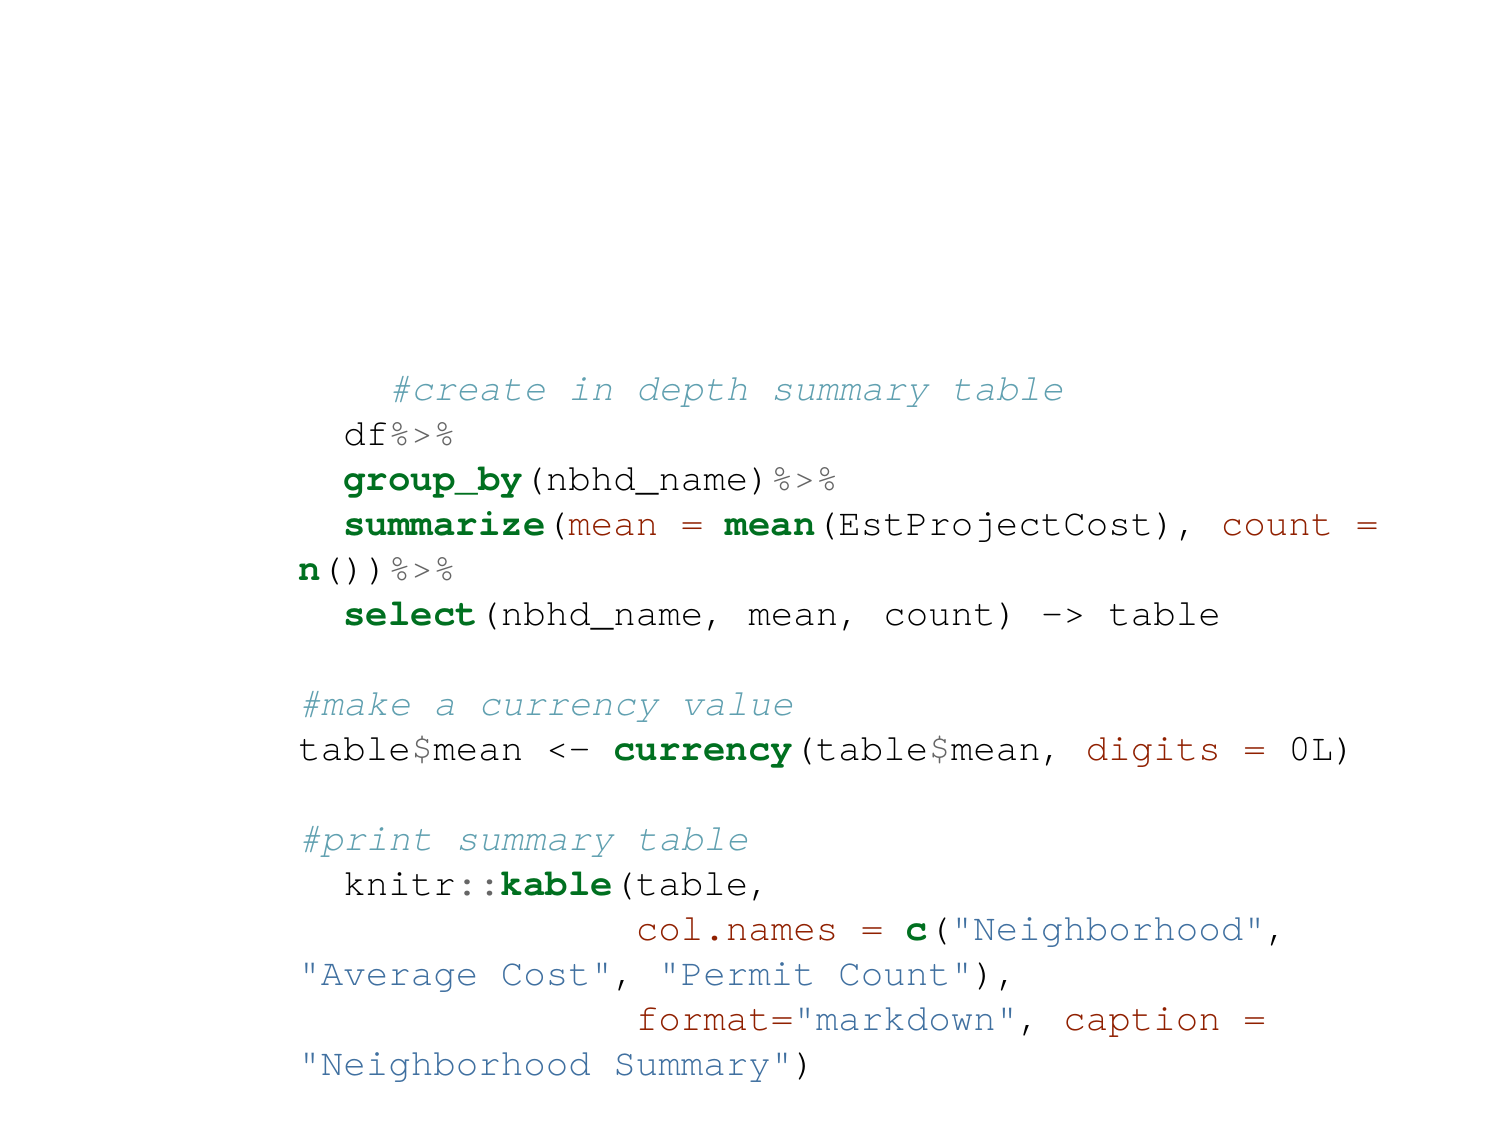

#create in depth summary table
  df%>%
  group_by(nbhd_name)%>%
  summarize(mean = mean(EstProjectCost), count = n())%>%
  select(nbhd_name, mean, count) -> table
#make a currency value
table$mean <- currency(table$mean, digits = 0L)
#print summary table
  knitr::kable(table,
               col.names = c("Neighborhood", "Average Cost", "Permit Count"),
               format="markdown", caption = "Neighborhood Summary")